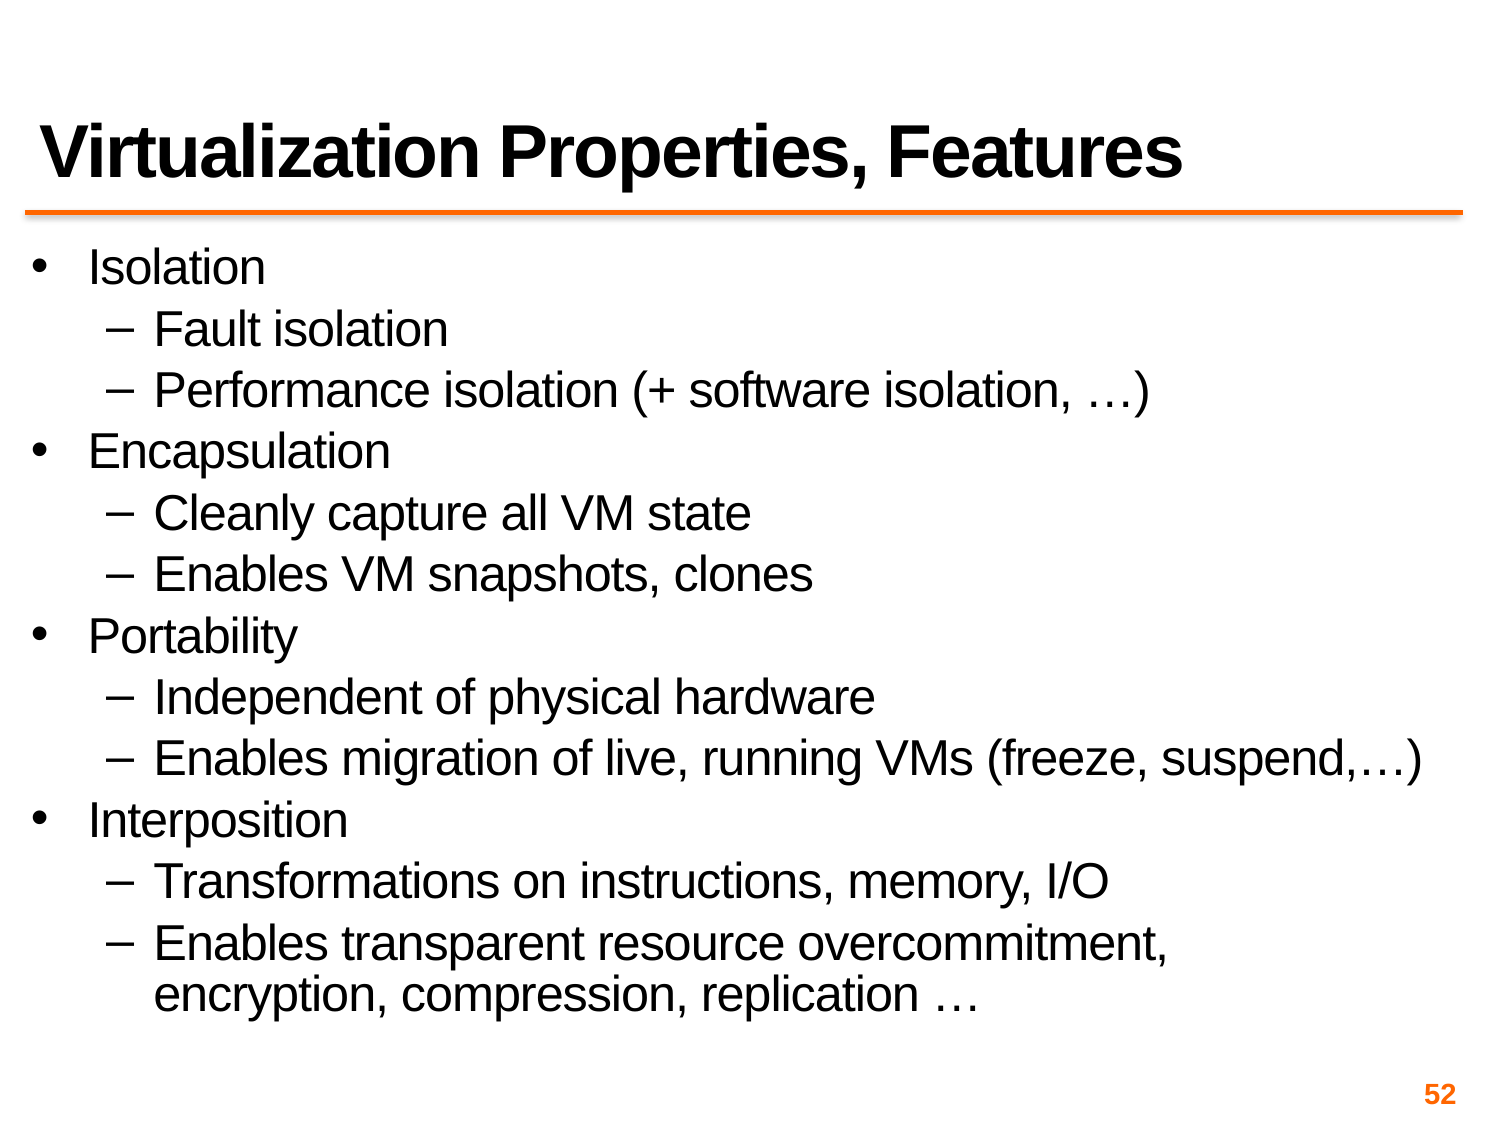

# Virtualization Properties, Features
Isolation
Fault isolation
Performance isolation (+ software isolation, …)
Encapsulation
Cleanly capture all VM state
Enables VM snapshots, clones
Portability
Independent of physical hardware
Enables migration of live, running VMs (freeze, suspend,…)
Interposition
Transformations on instructions, memory, I/O
Enables transparent resource overcommitment,
encryption, compression, replication …

52